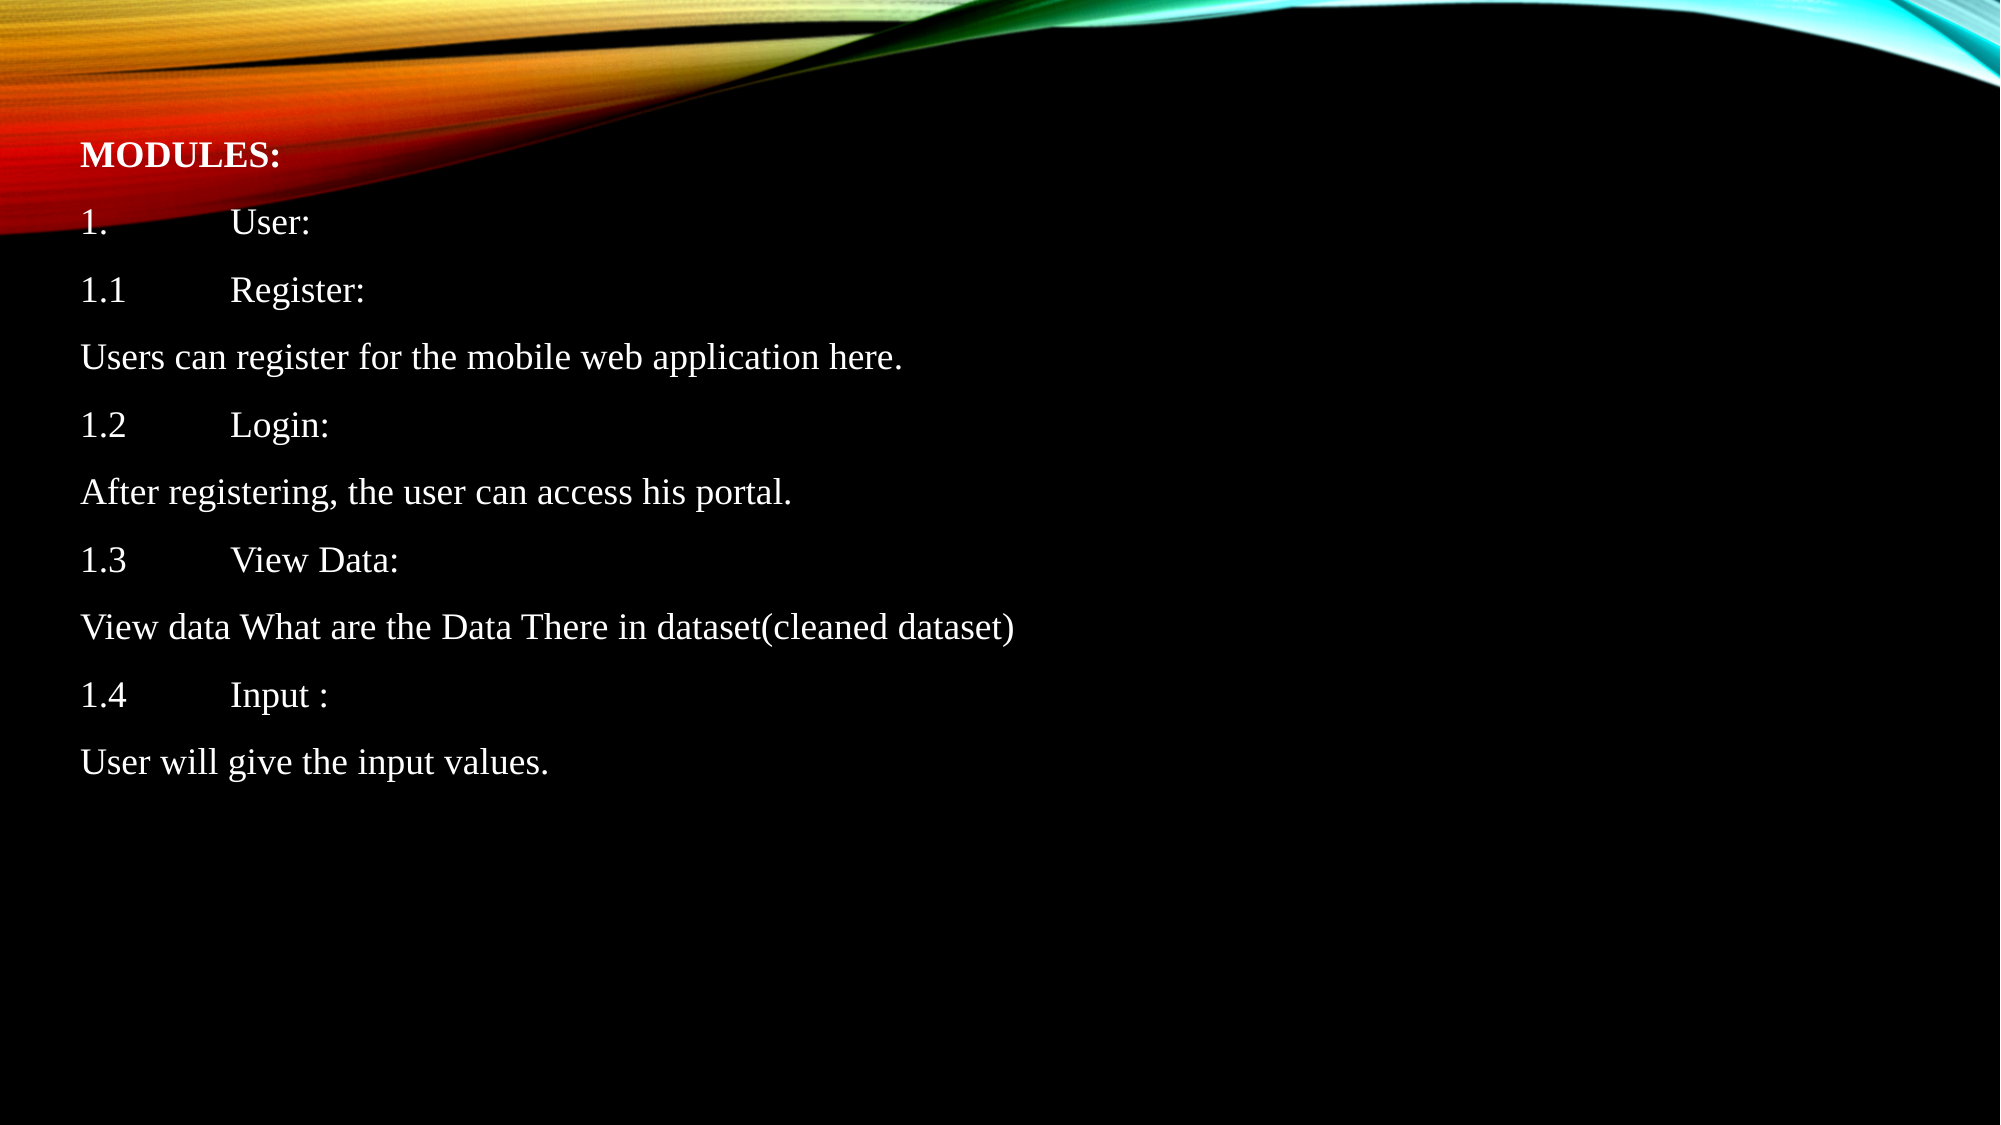

MODULES:
1.	User:
1.1	Register:
Users can register for the mobile web application here.
1.2	Login:
After registering, the user can access his portal.
1.3	View Data:
View data What are the Data There in dataset(cleaned dataset)
1.4	Input :
User will give the input values.